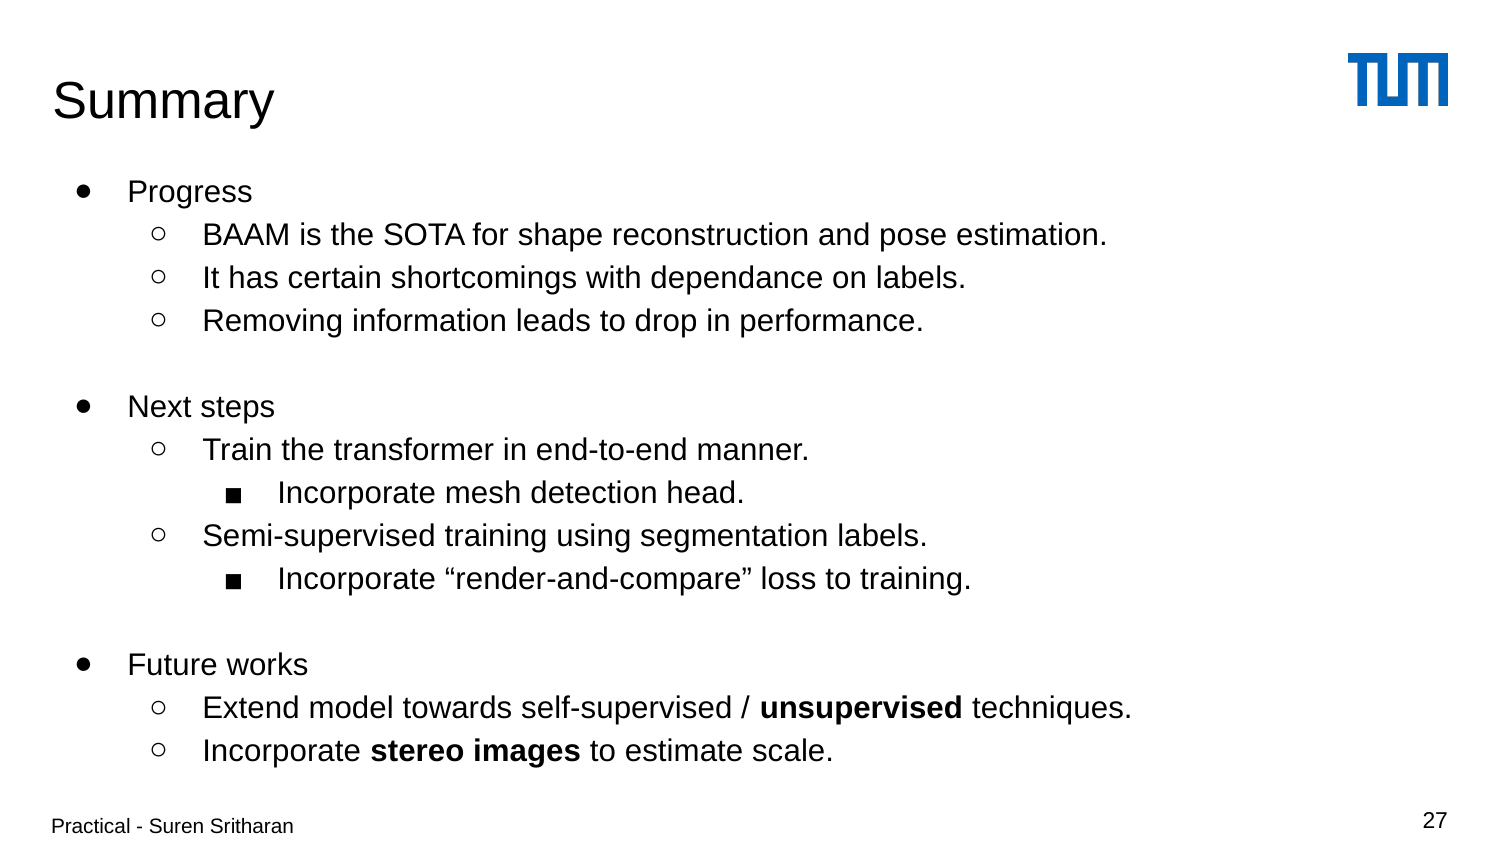

# Summary

Progress
BAAM is the SOTA for shape reconstruction and pose estimation.
It has certain shortcomings with dependance on labels.
Removing information leads to drop in performance.

Next steps
Train the transformer in end-to-end manner.
Incorporate mesh detection head.
Semi-supervised training using segmentation labels.
Incorporate “render-and-compare” loss to training.

Future works
Extend model towards self-supervised / unsupervised techniques.
Incorporate stereo images to estimate scale.
Practical - Suren Sritharan
27